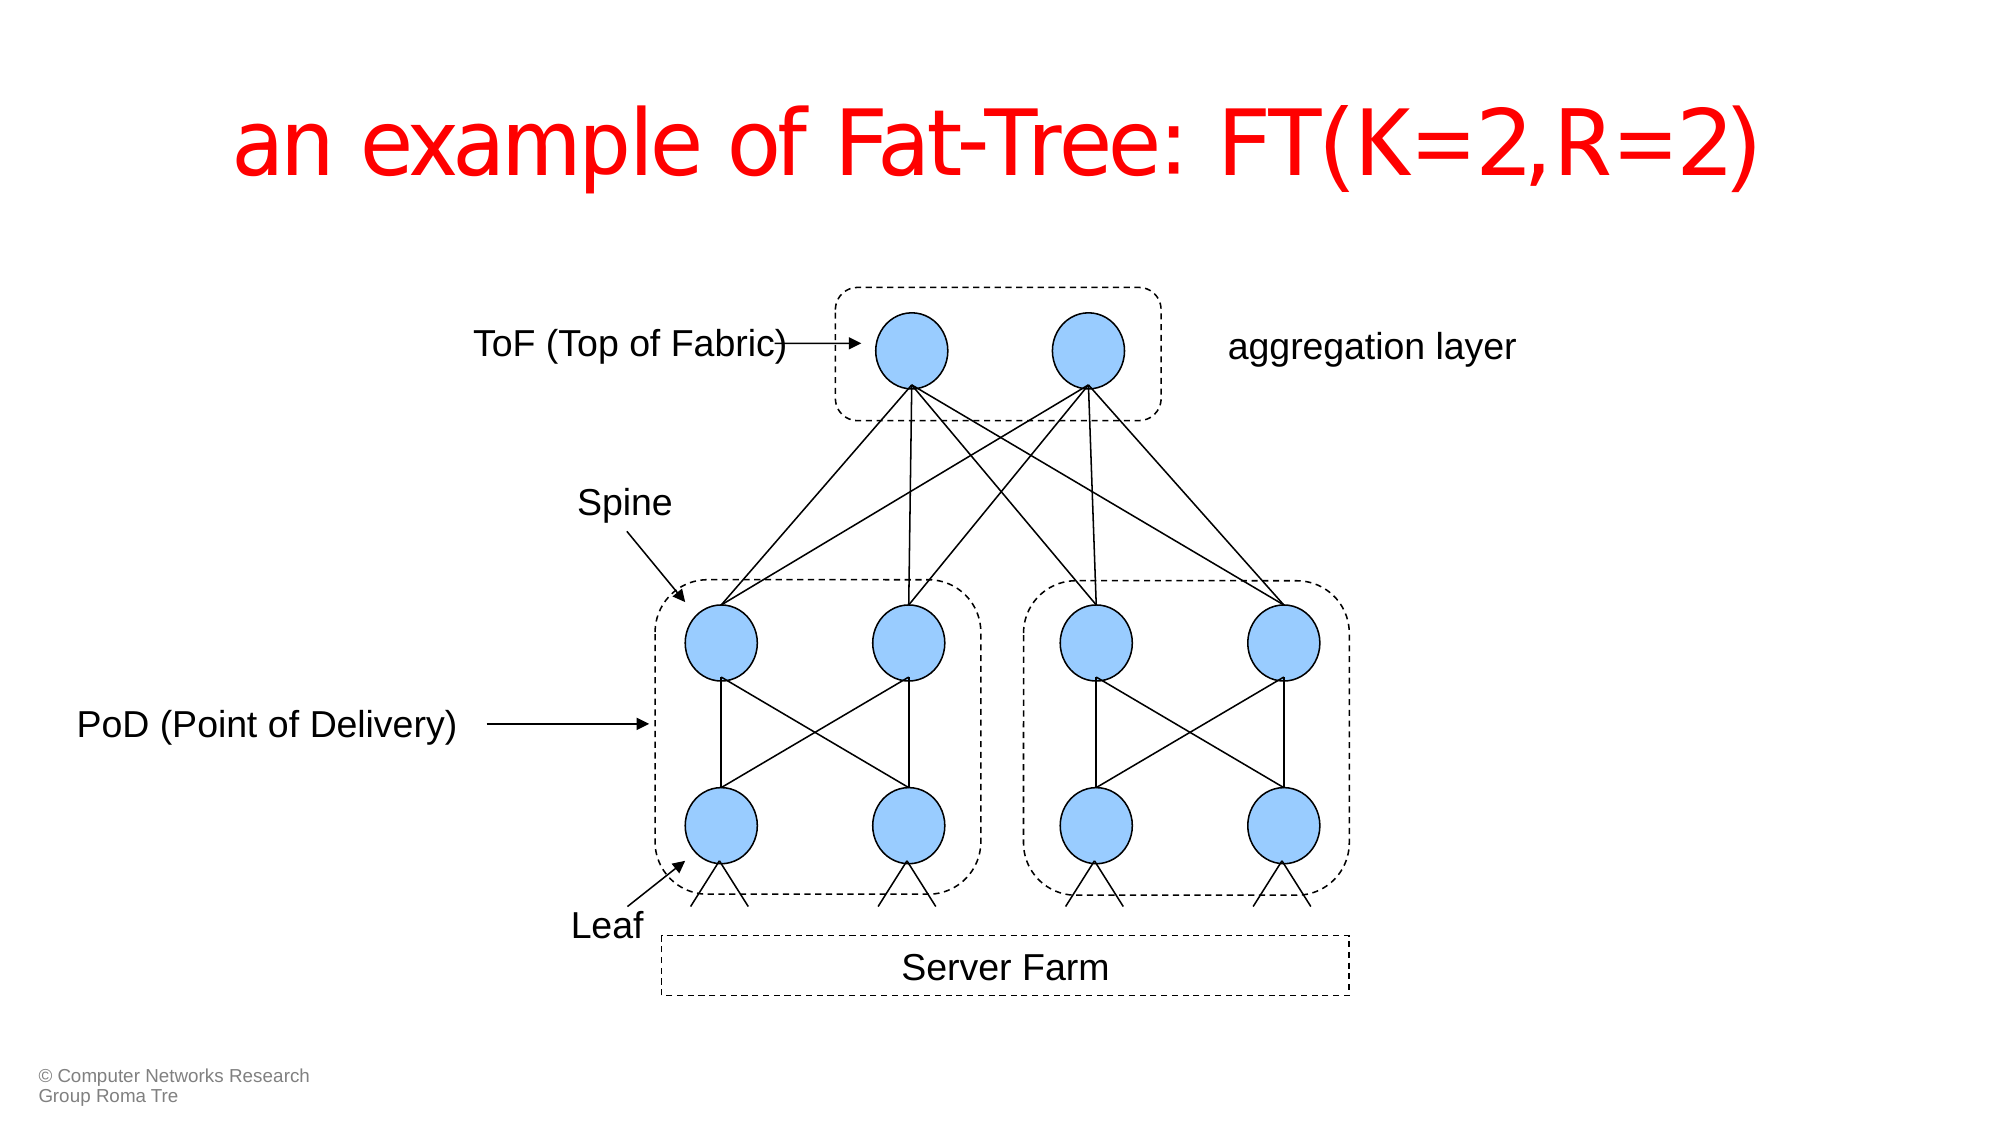

# an example of Fat-Tree: FT(K=2,R=2)

ToF (Top of Fabric)

aggregation layer

Spine

PoD (Point of Delivery)

Leaf
Server Farm